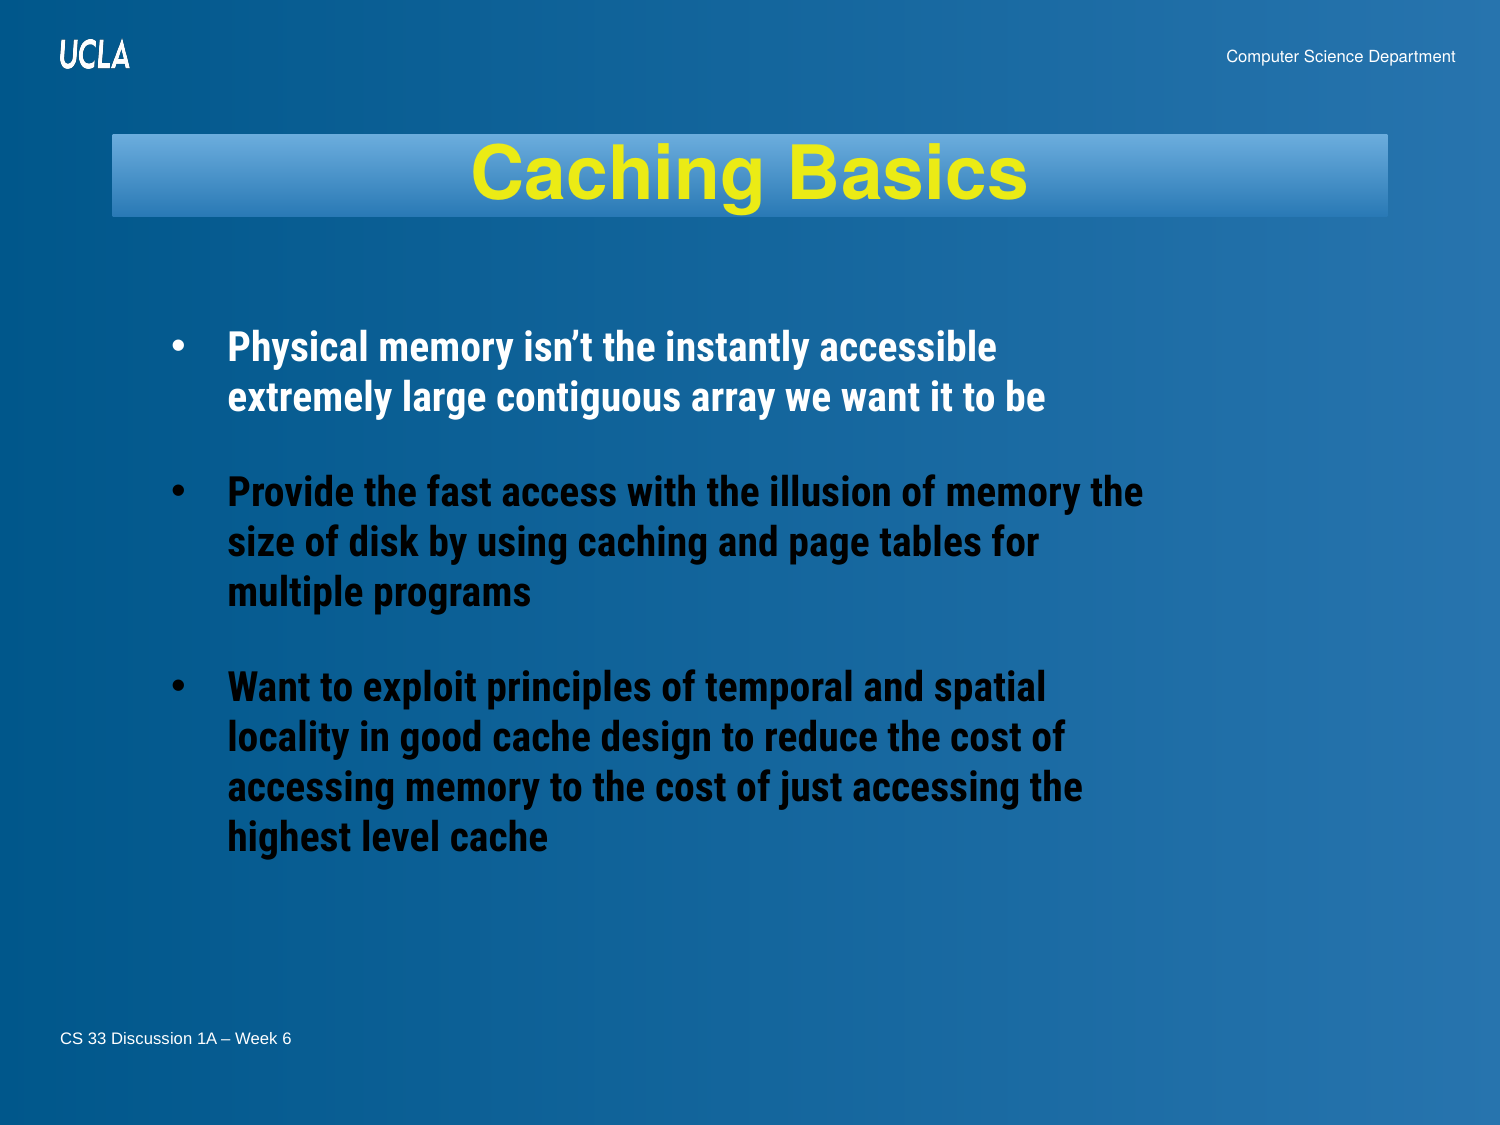

# Caching Basics

Physical memory isn’t the instantly accessible extremely large contiguous array we want it to be

Provide the fast access with the illusion of memory the size of disk by using caching and page tables for multiple programs

Want to exploit principles of temporal and spatial locality in good cache design to reduce the cost of accessing memory to the cost of just accessing the highest level cache